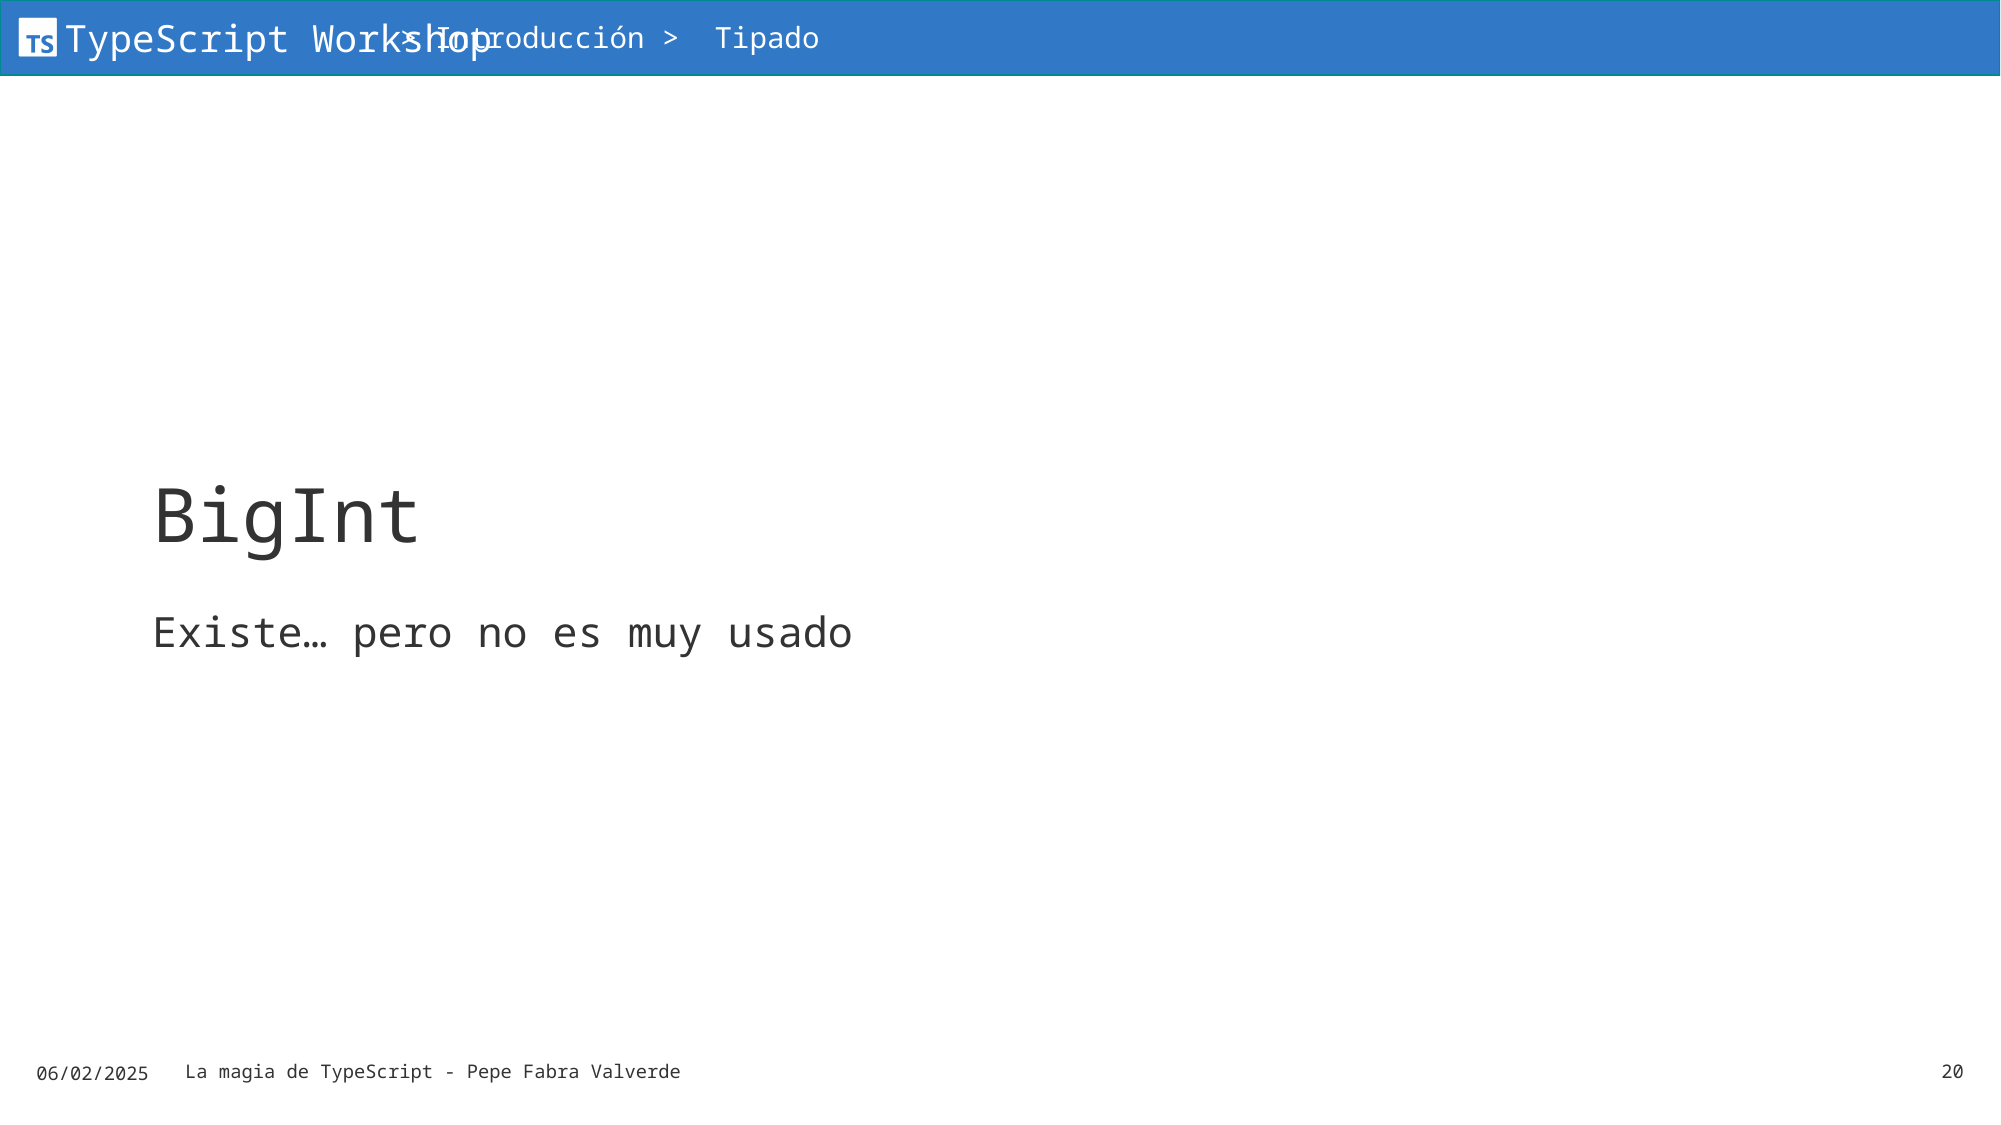

> Introducción >  Tipado
# BigInt
Existe… pero no es muy usado
06/02/2025
La magia de TypeScript - Pepe Fabra Valverde
20